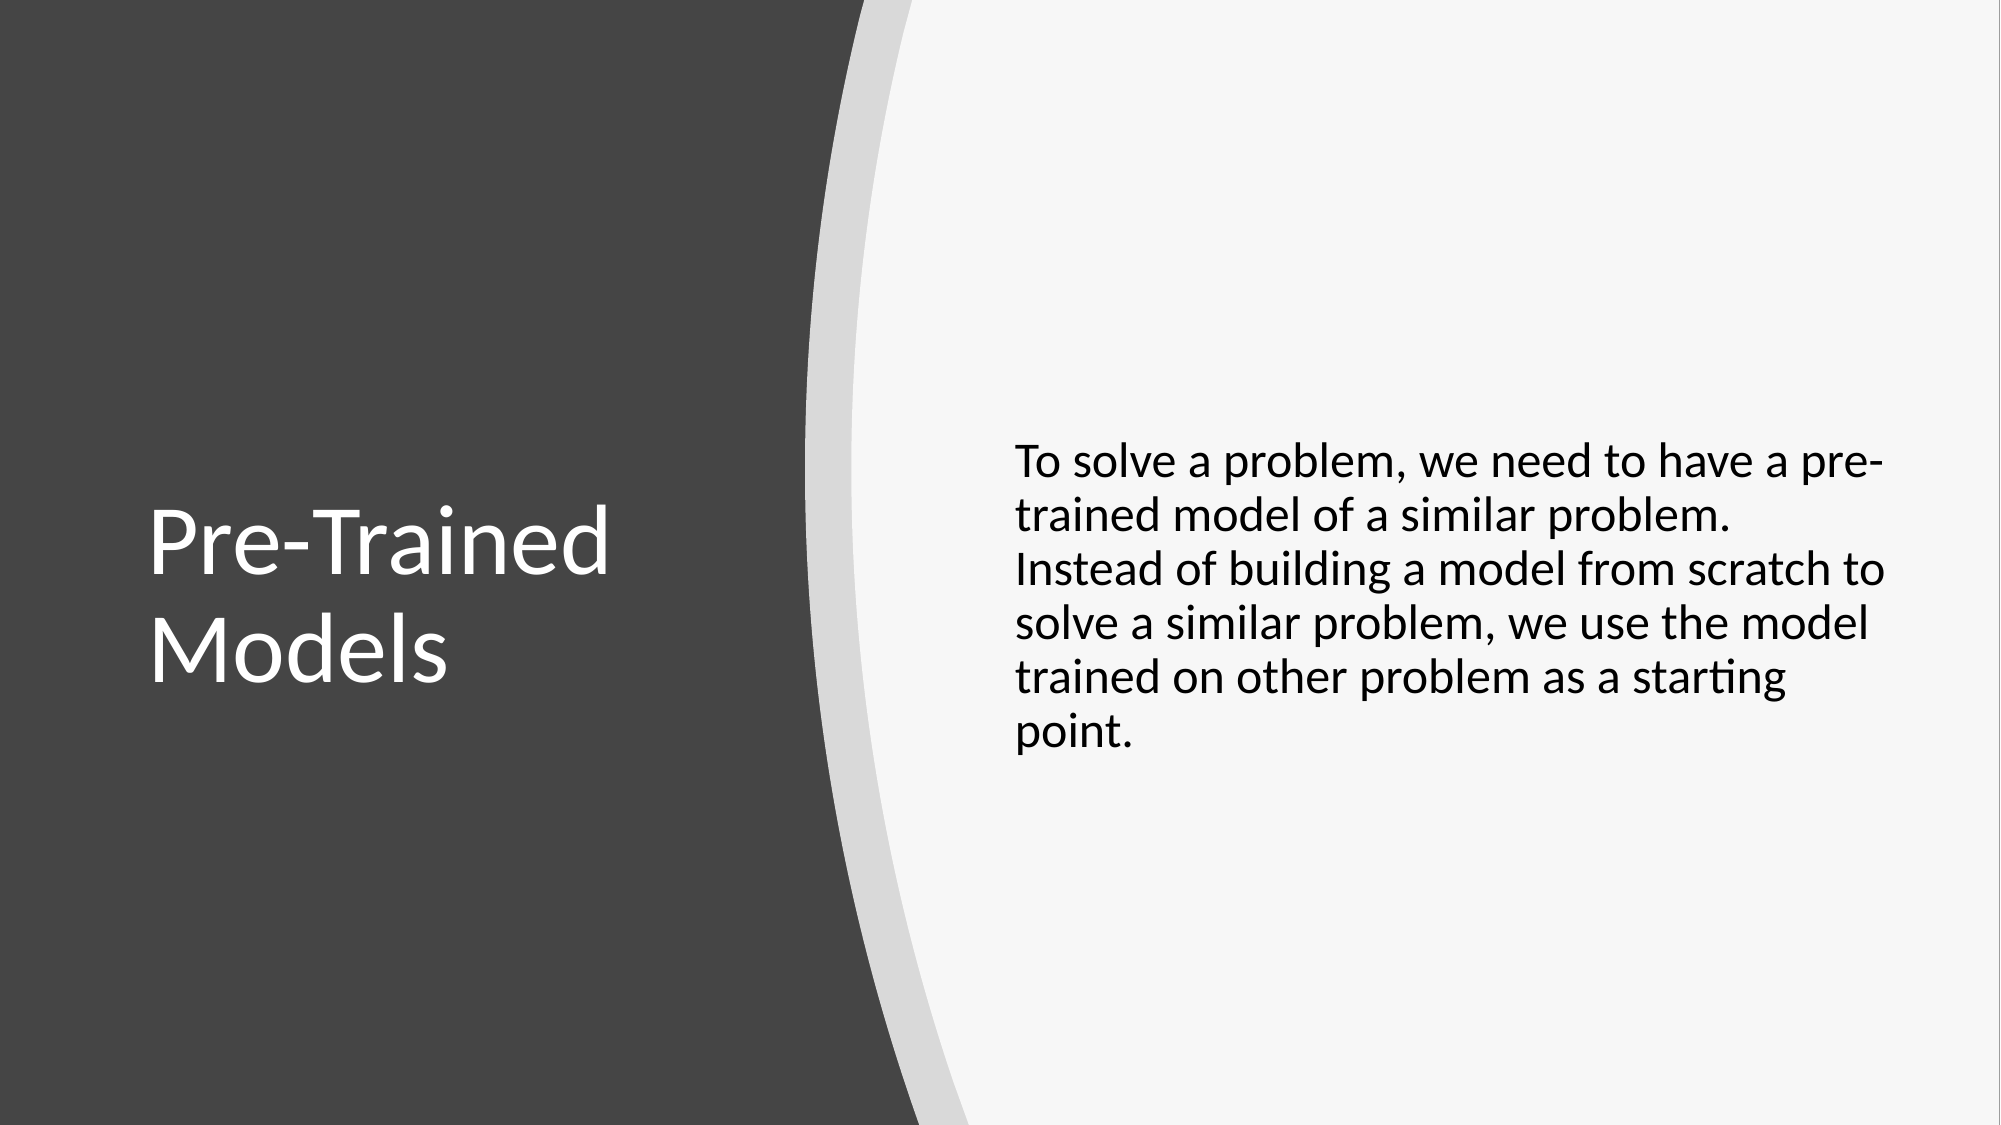

To solve a problem, we need to have a pre-trained model of a similar problem. Instead of building a model from scratch to solve a similar problem, we use the model trained on other problem as a starting point.
# Pre-Trained Models